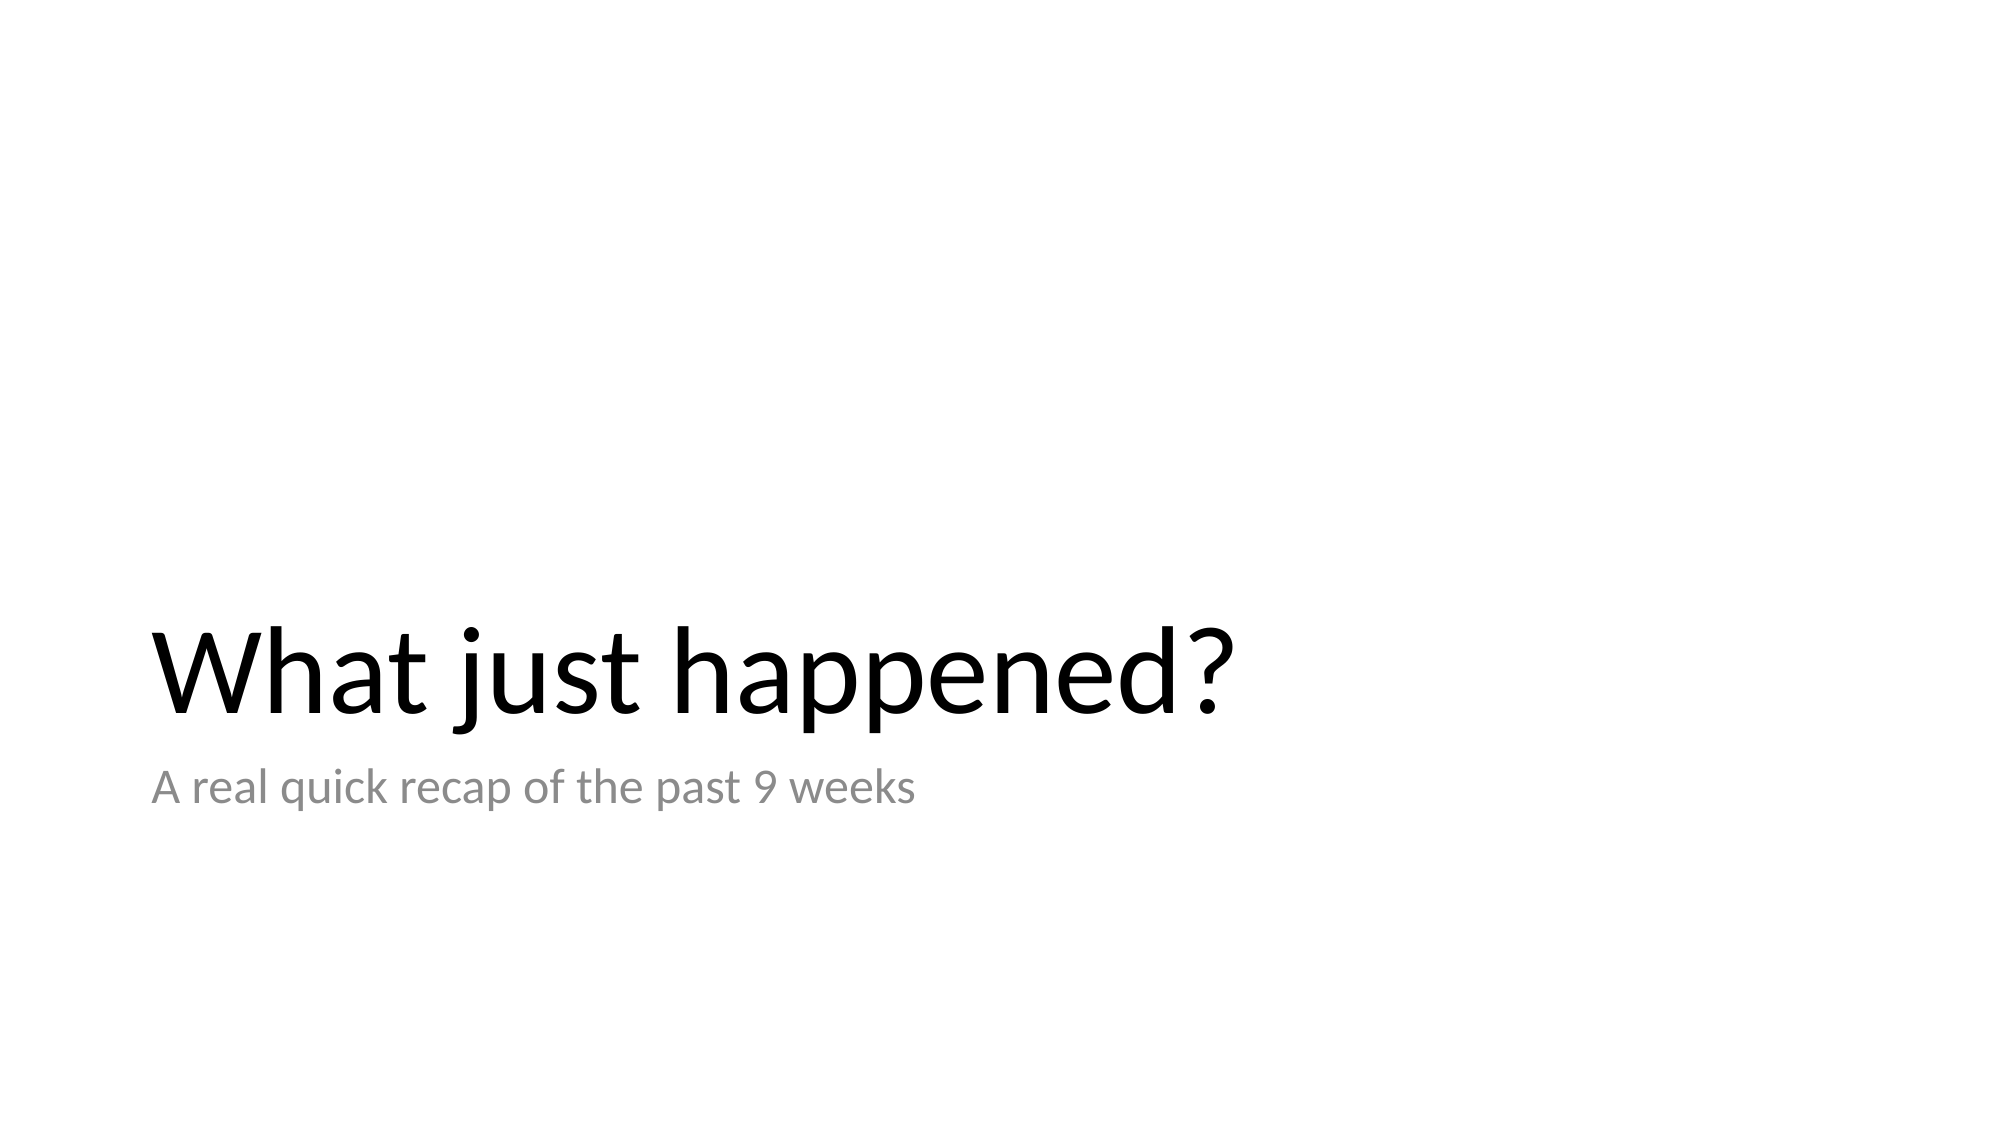

# What just happened?
A real quick recap of the past 9 weeks